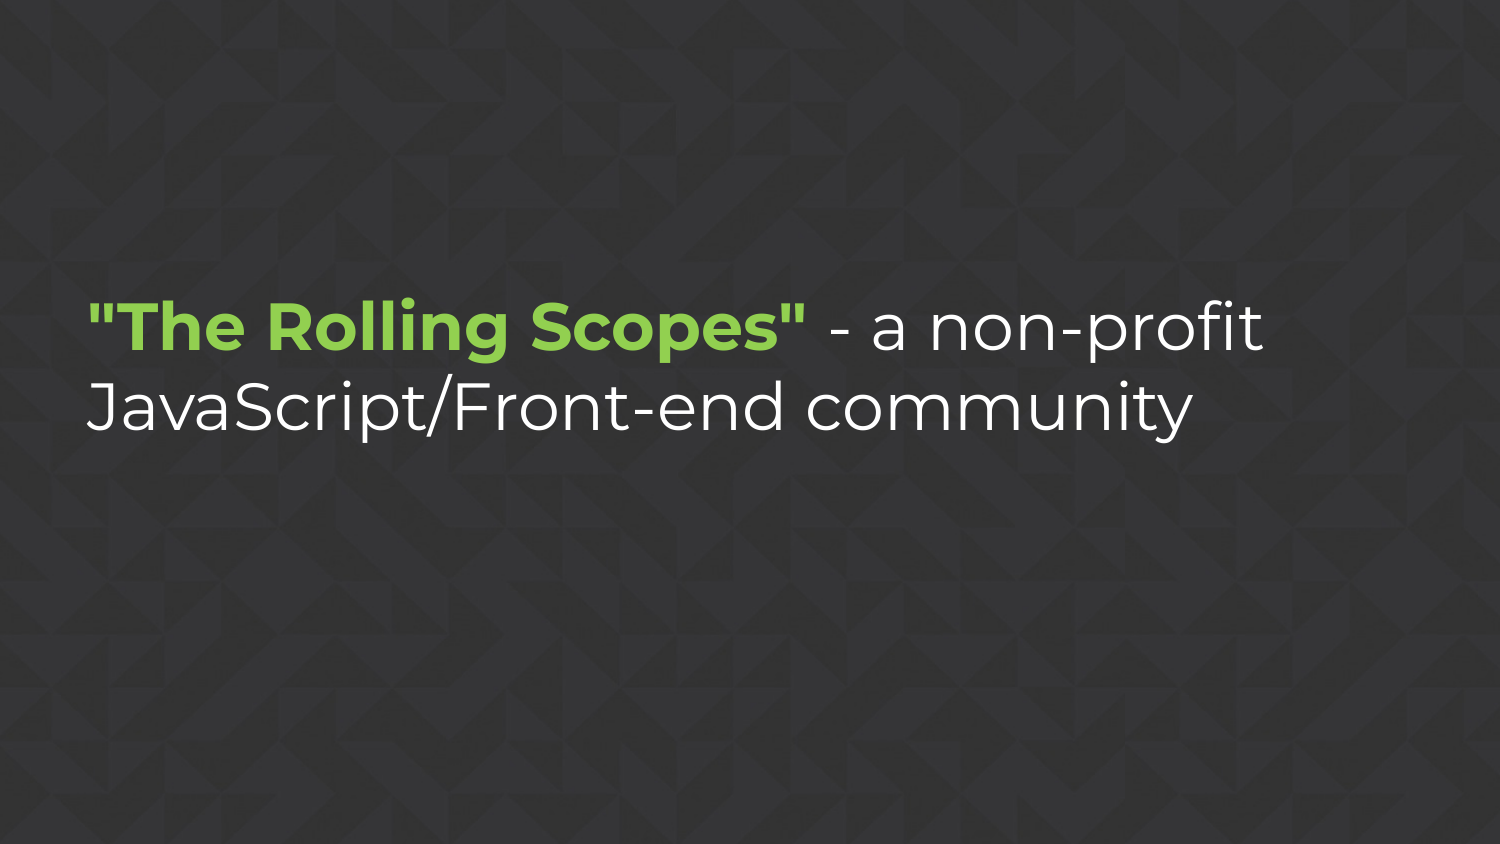

"The Rolling Scopes" - a non-profit JavaScript/Front-end community